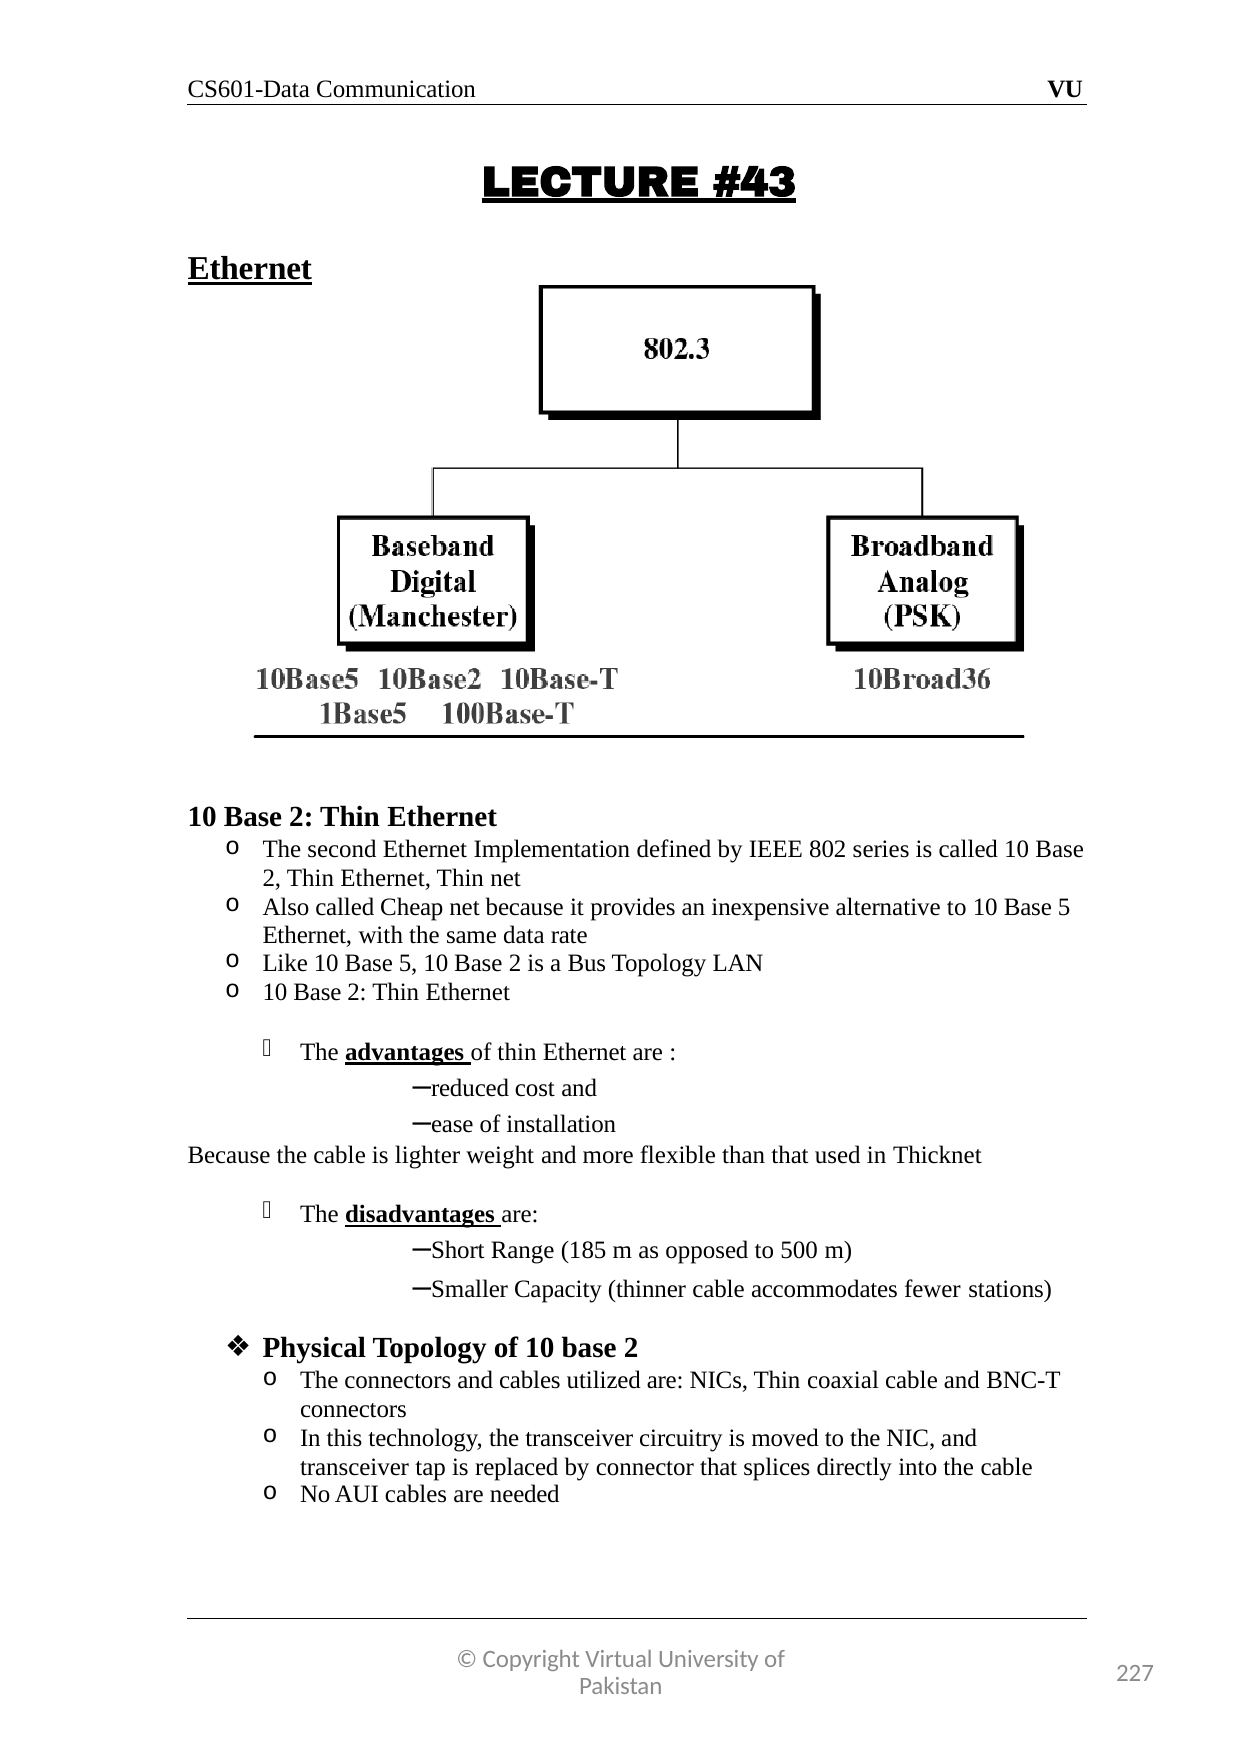

CS601-Data Communication
VU

LECTURE #43

Ethernet

10 Base 2: Thin Ethernet
The second Ethernet Implementation defined by IEEE 802 series is called 10 Base  2, Thin Ethernet, Thin net
Also called Cheap net because it provides an inexpensive alternative to 10 Base 5  Ethernet, with the same data rate
Like 10 Base 5, 10 Base 2 is a Bus Topology LAN
10 Base 2: Thin Ethernet

The advantages of thin Ethernet are :
–reduced cost and
–ease of installation
Because the cable is lighter weight and more flexible than that used in Thicknet

The disadvantages are:
–Short Range (185 m as opposed to 500 m)
–Smaller Capacity (thinner cable accommodates fewer stations)
Physical Topology of 10 base 2
The connectors and cables utilized are: NICs, Thin coaxial cable and BNC-T  connectors
In this technology, the transceiver circuitry is moved to the NIC, and  transceiver tap is replaced by connector that splices directly into the cable
No AUI cables are needed

© Copyright Virtual University of Pakistan
227